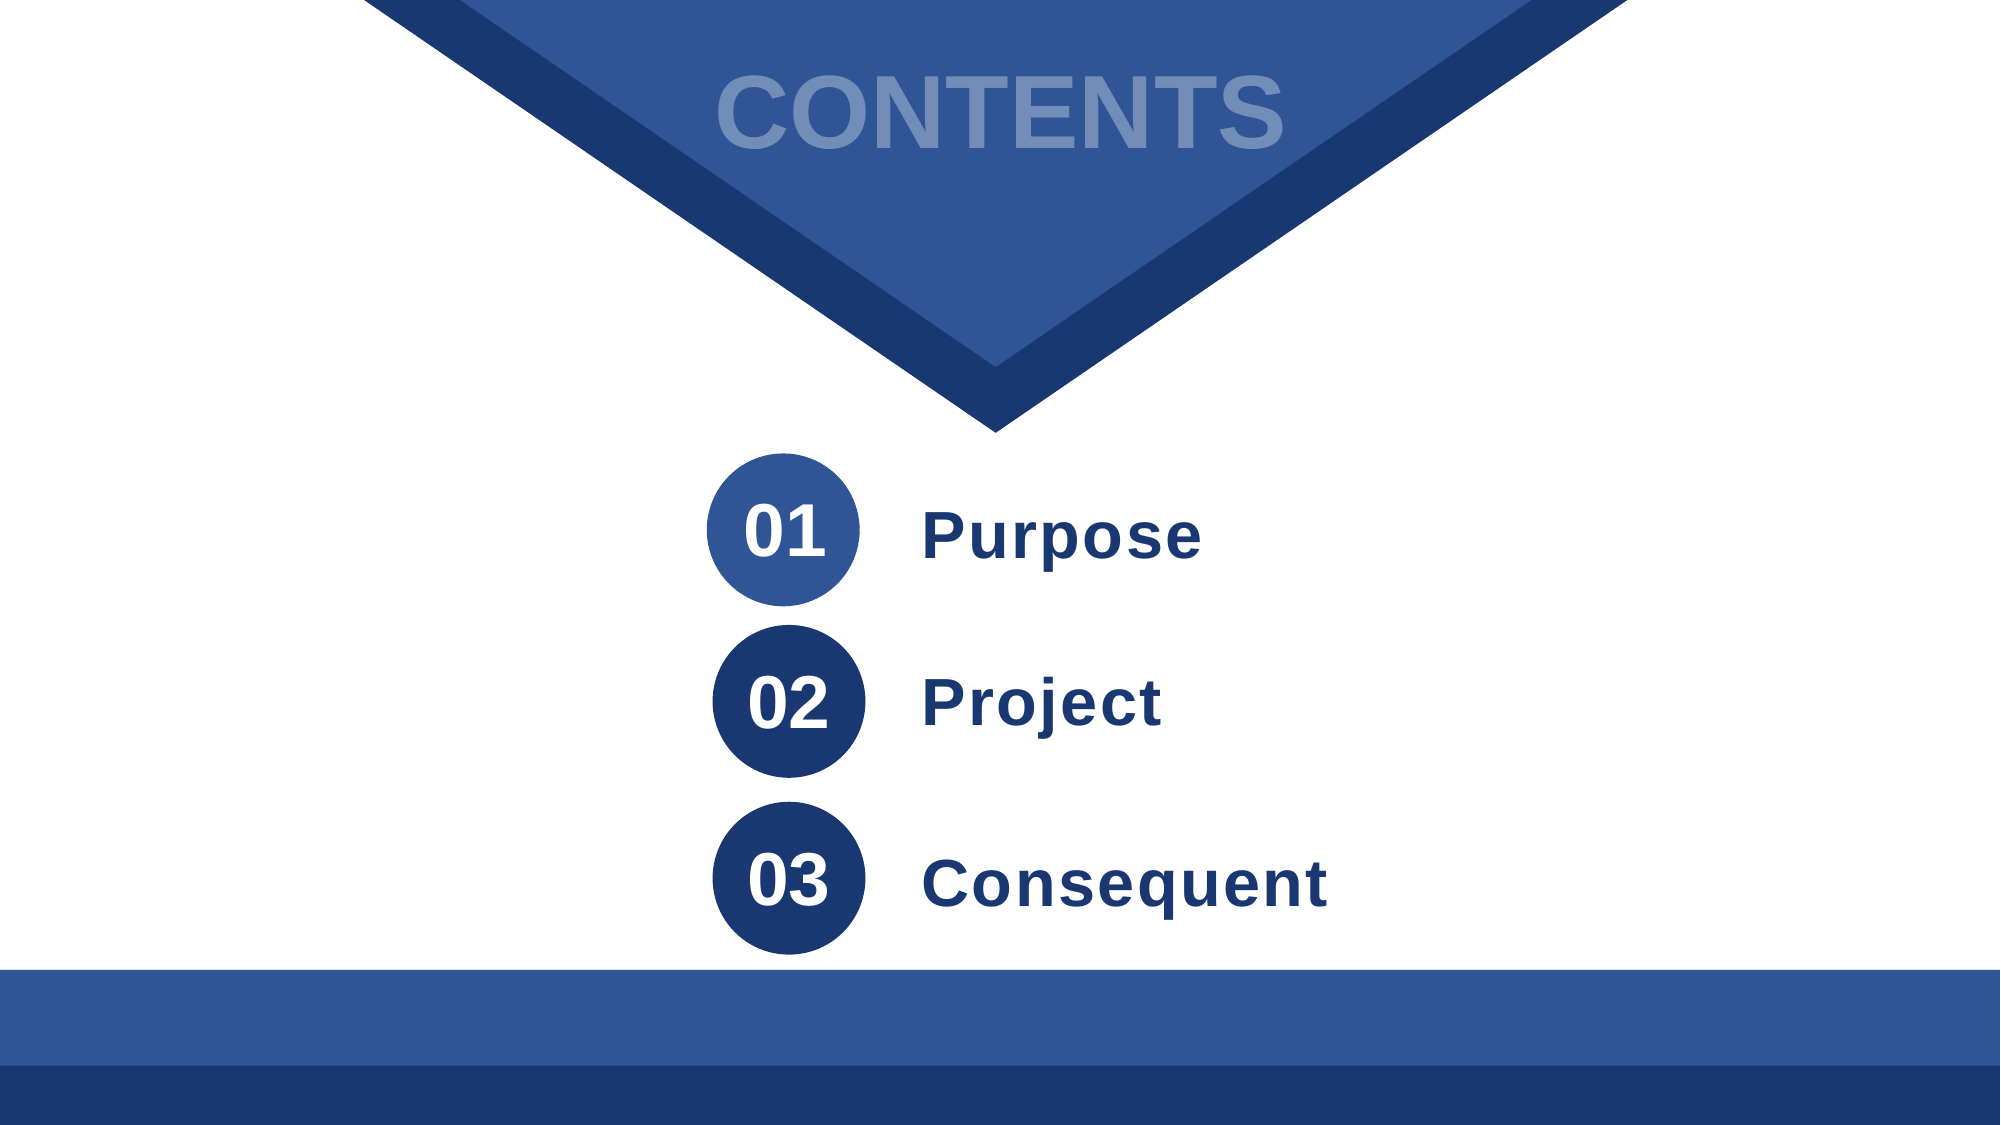

CONTENTS

01
Purpose

02
Project
04

03
Consequent